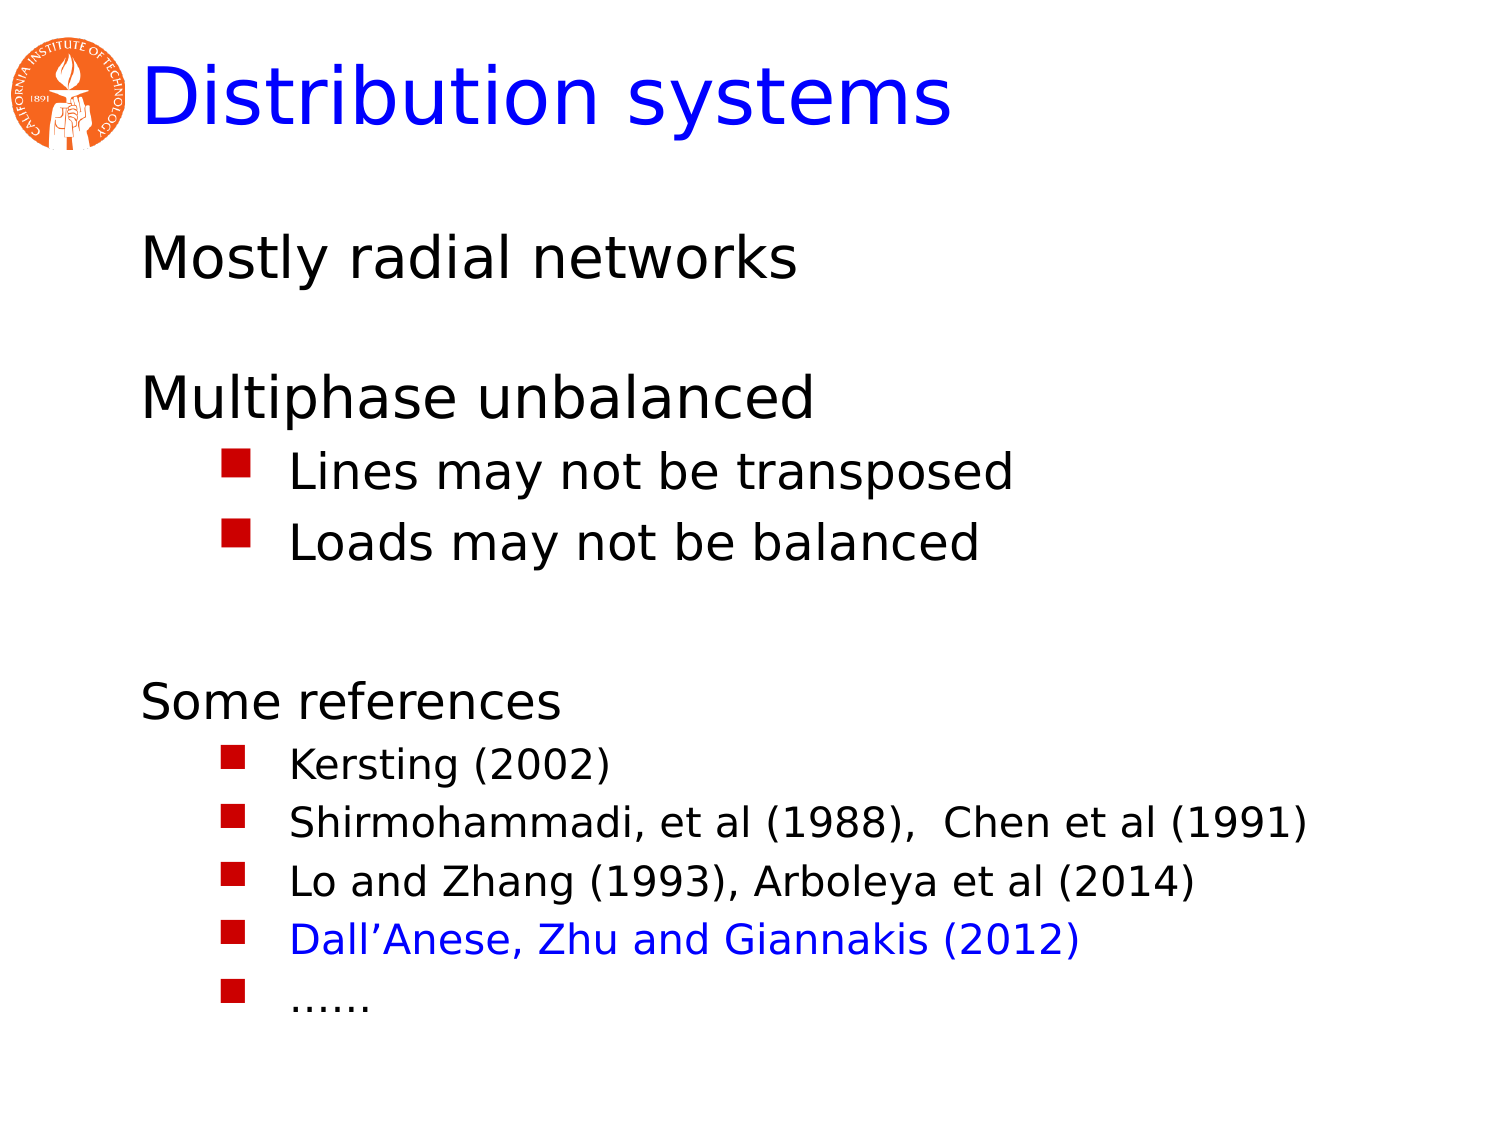

# Distribution systems
Mostly radial networks

Multiphase unbalanced
Lines may not be transposed
Loads may not be balanced

Some references
Kersting (2002)
Shirmohammadi, et al (1988),  Chen et al (1991)
Lo and Zhang (1993), Arboleya et al (2014)
Dall’Anese, Zhu and Giannakis (2012)
……